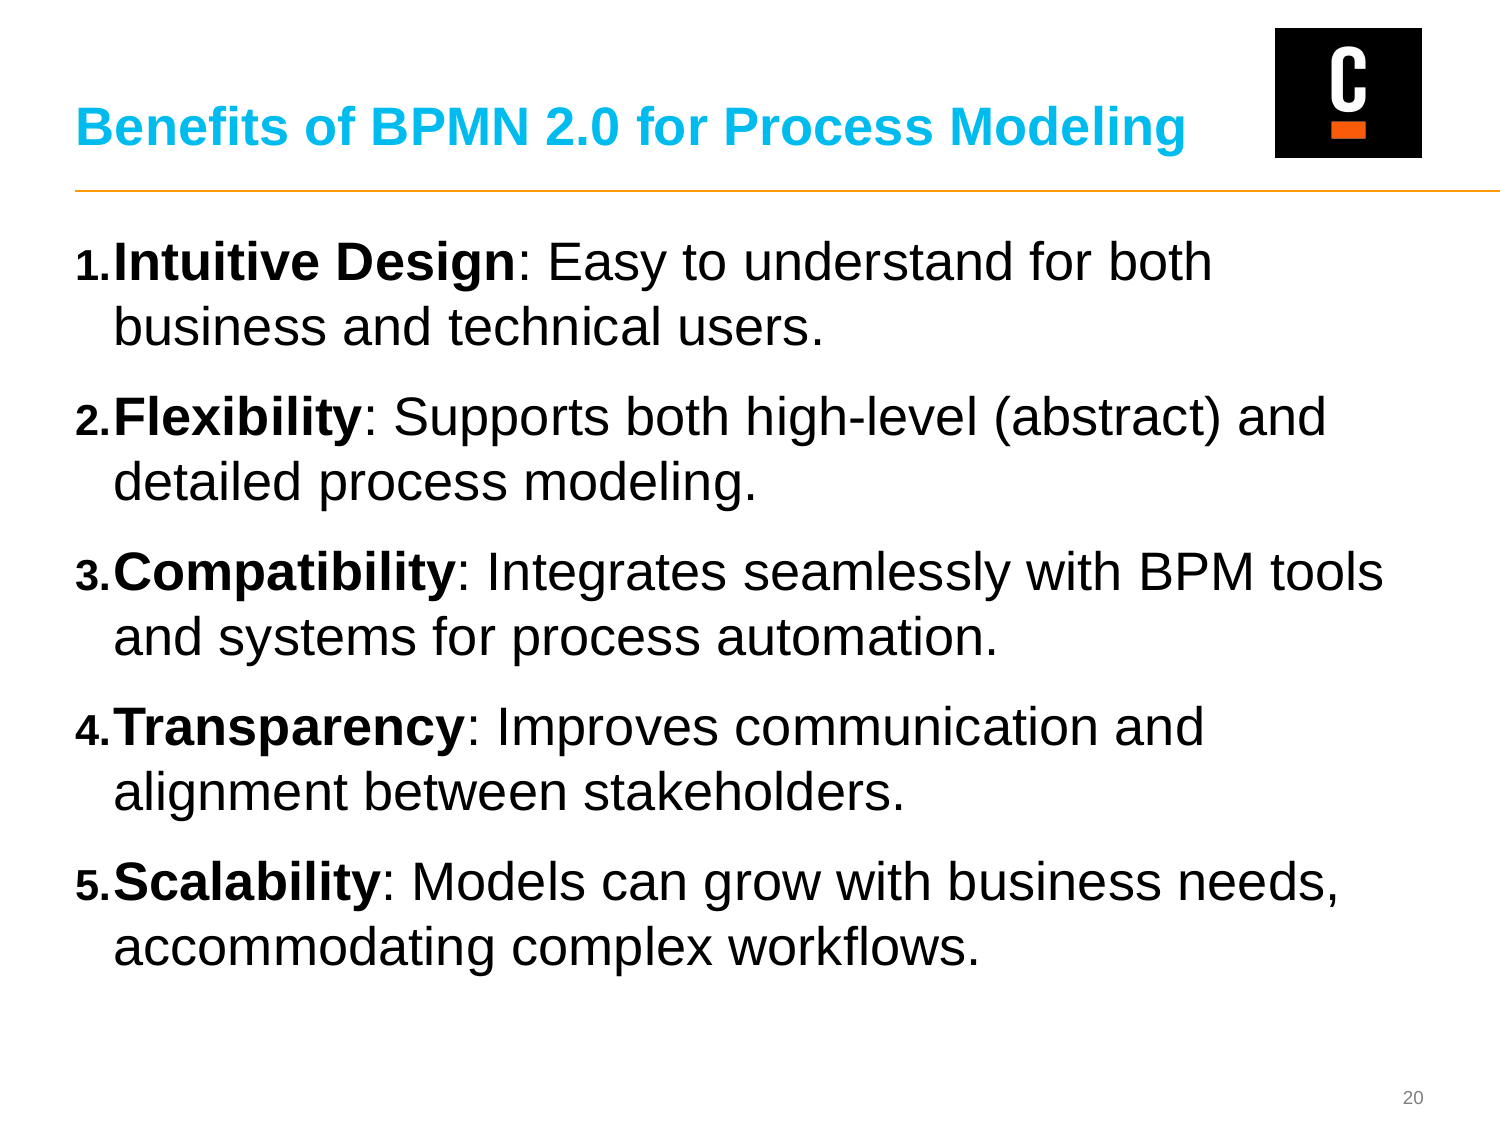

# Benefits of BPMN 2.0 for Process Modeling
Intuitive Design: Easy to understand for both business and technical users.
Flexibility: Supports both high-level (abstract) and detailed process modeling.
Compatibility: Integrates seamlessly with BPM tools and systems for process automation.
Transparency: Improves communication and alignment between stakeholders.
Scalability: Models can grow with business needs, accommodating complex workflows.